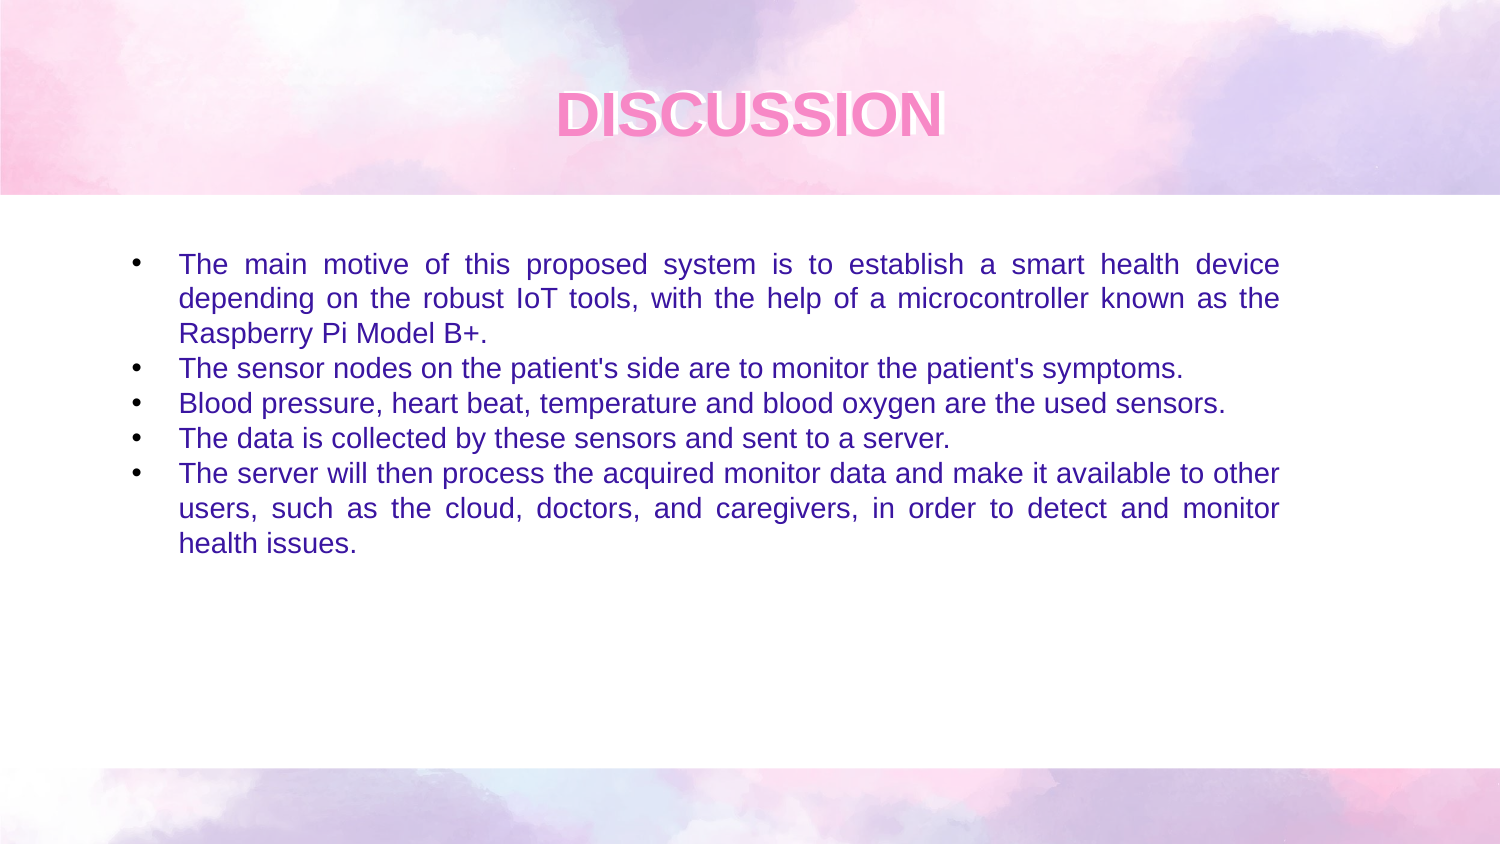

# DISCUSSION

The main motive of this proposed system is to establish a smart health device depending on the robust IoT tools, with the help of a microcontroller known as the Raspberry Pi Model B+.
The sensor nodes on the patient's side are to monitor the patient's symptoms.
Blood pressure, heart beat, temperature and blood oxygen are the used sensors.
The data is collected by these sensors and sent to a server.
The server will then process the acquired monitor data and make it available to other users, such as the cloud, doctors, and caregivers, in order to detect and monitor health issues.